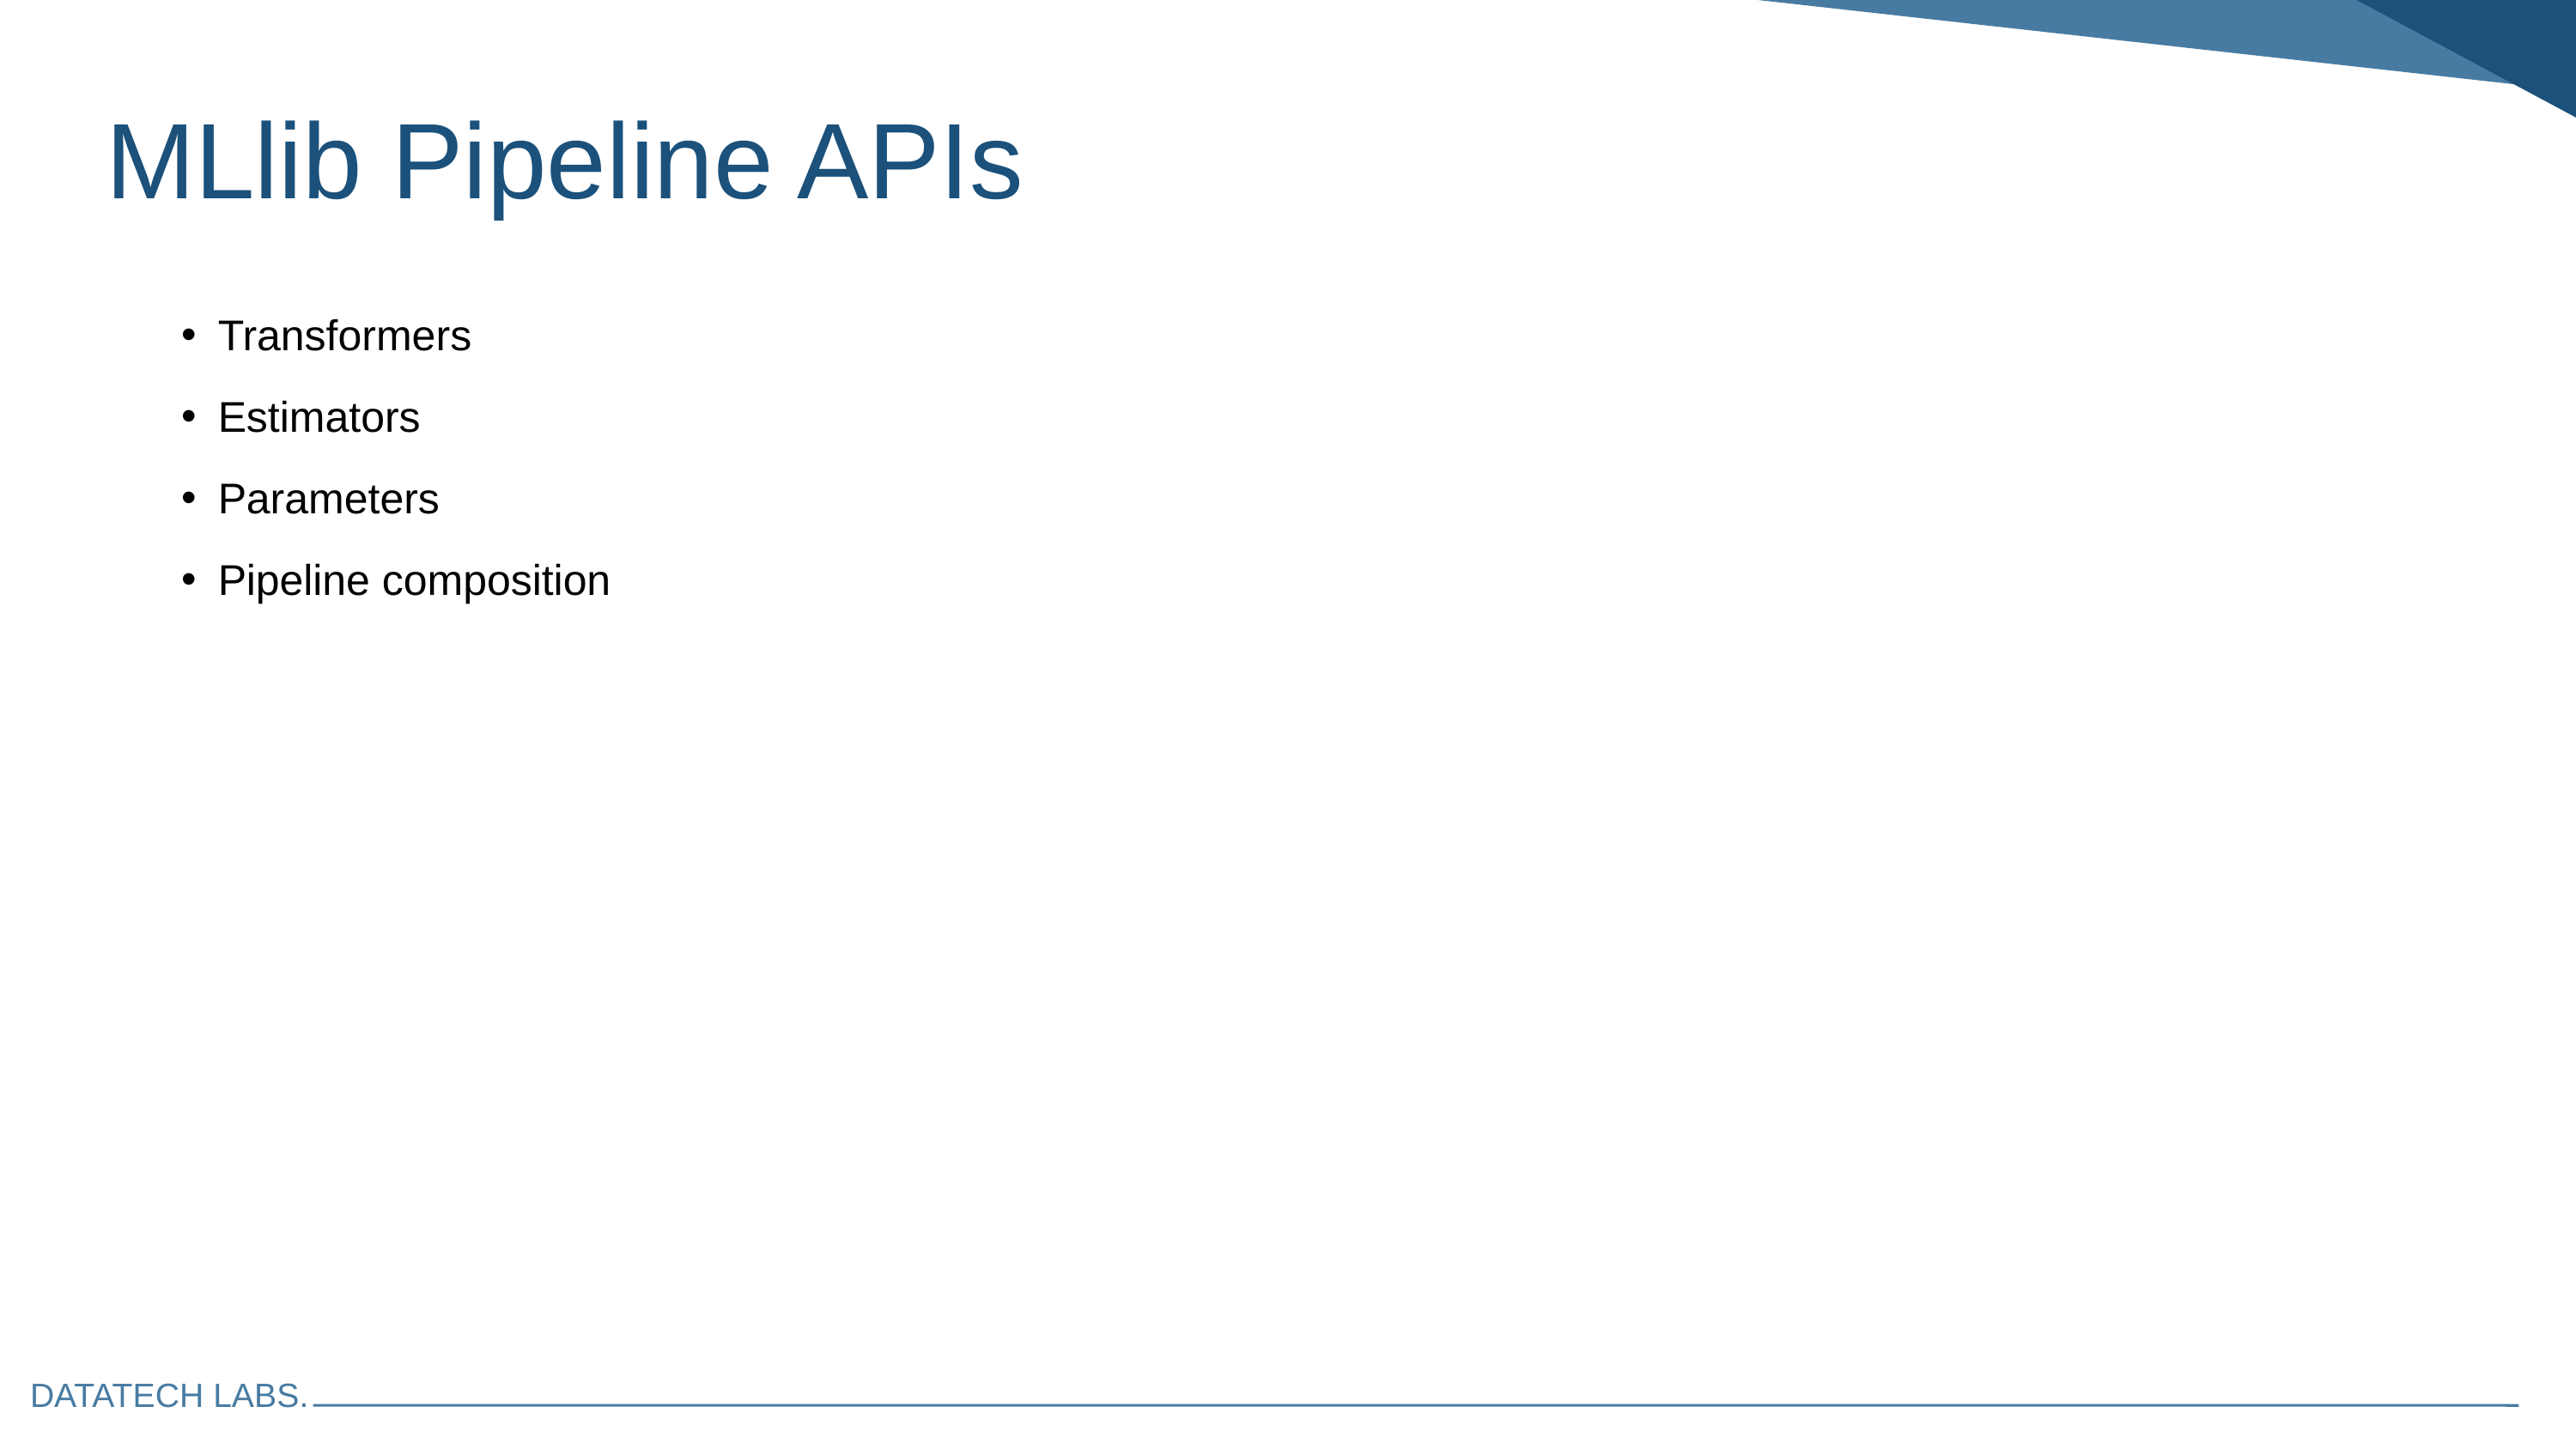

MLlib Pipeline APIs
Transformers
Estimators
Parameters
Pipeline composition
DATATECH LABS.